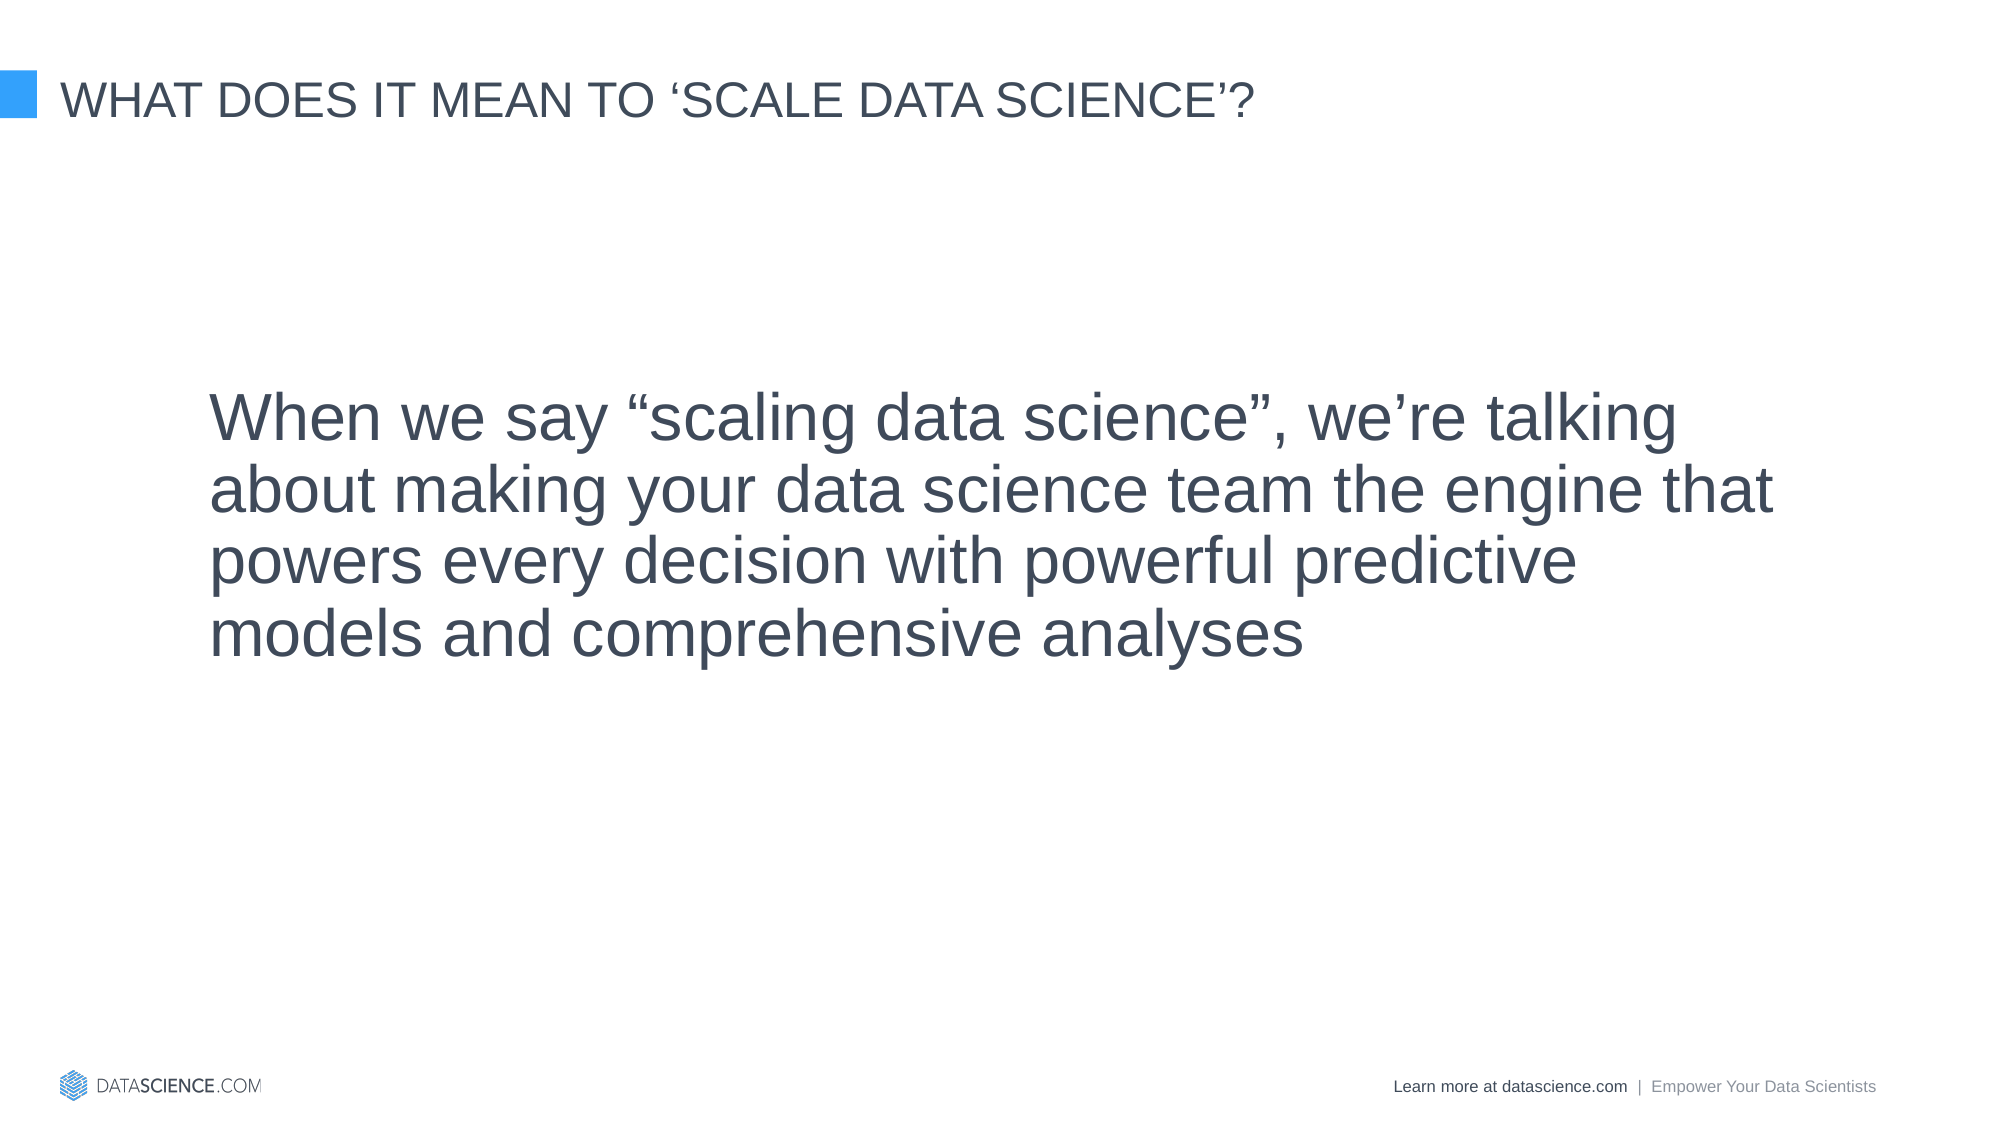

# WHAT DOES IT MEAN TO ‘SCALE DATA SCIENCE’?
When we say “scaling data science”, we’re talking about making your data science team the engine that powers every decision with powerful predictive models and comprehensive analyses